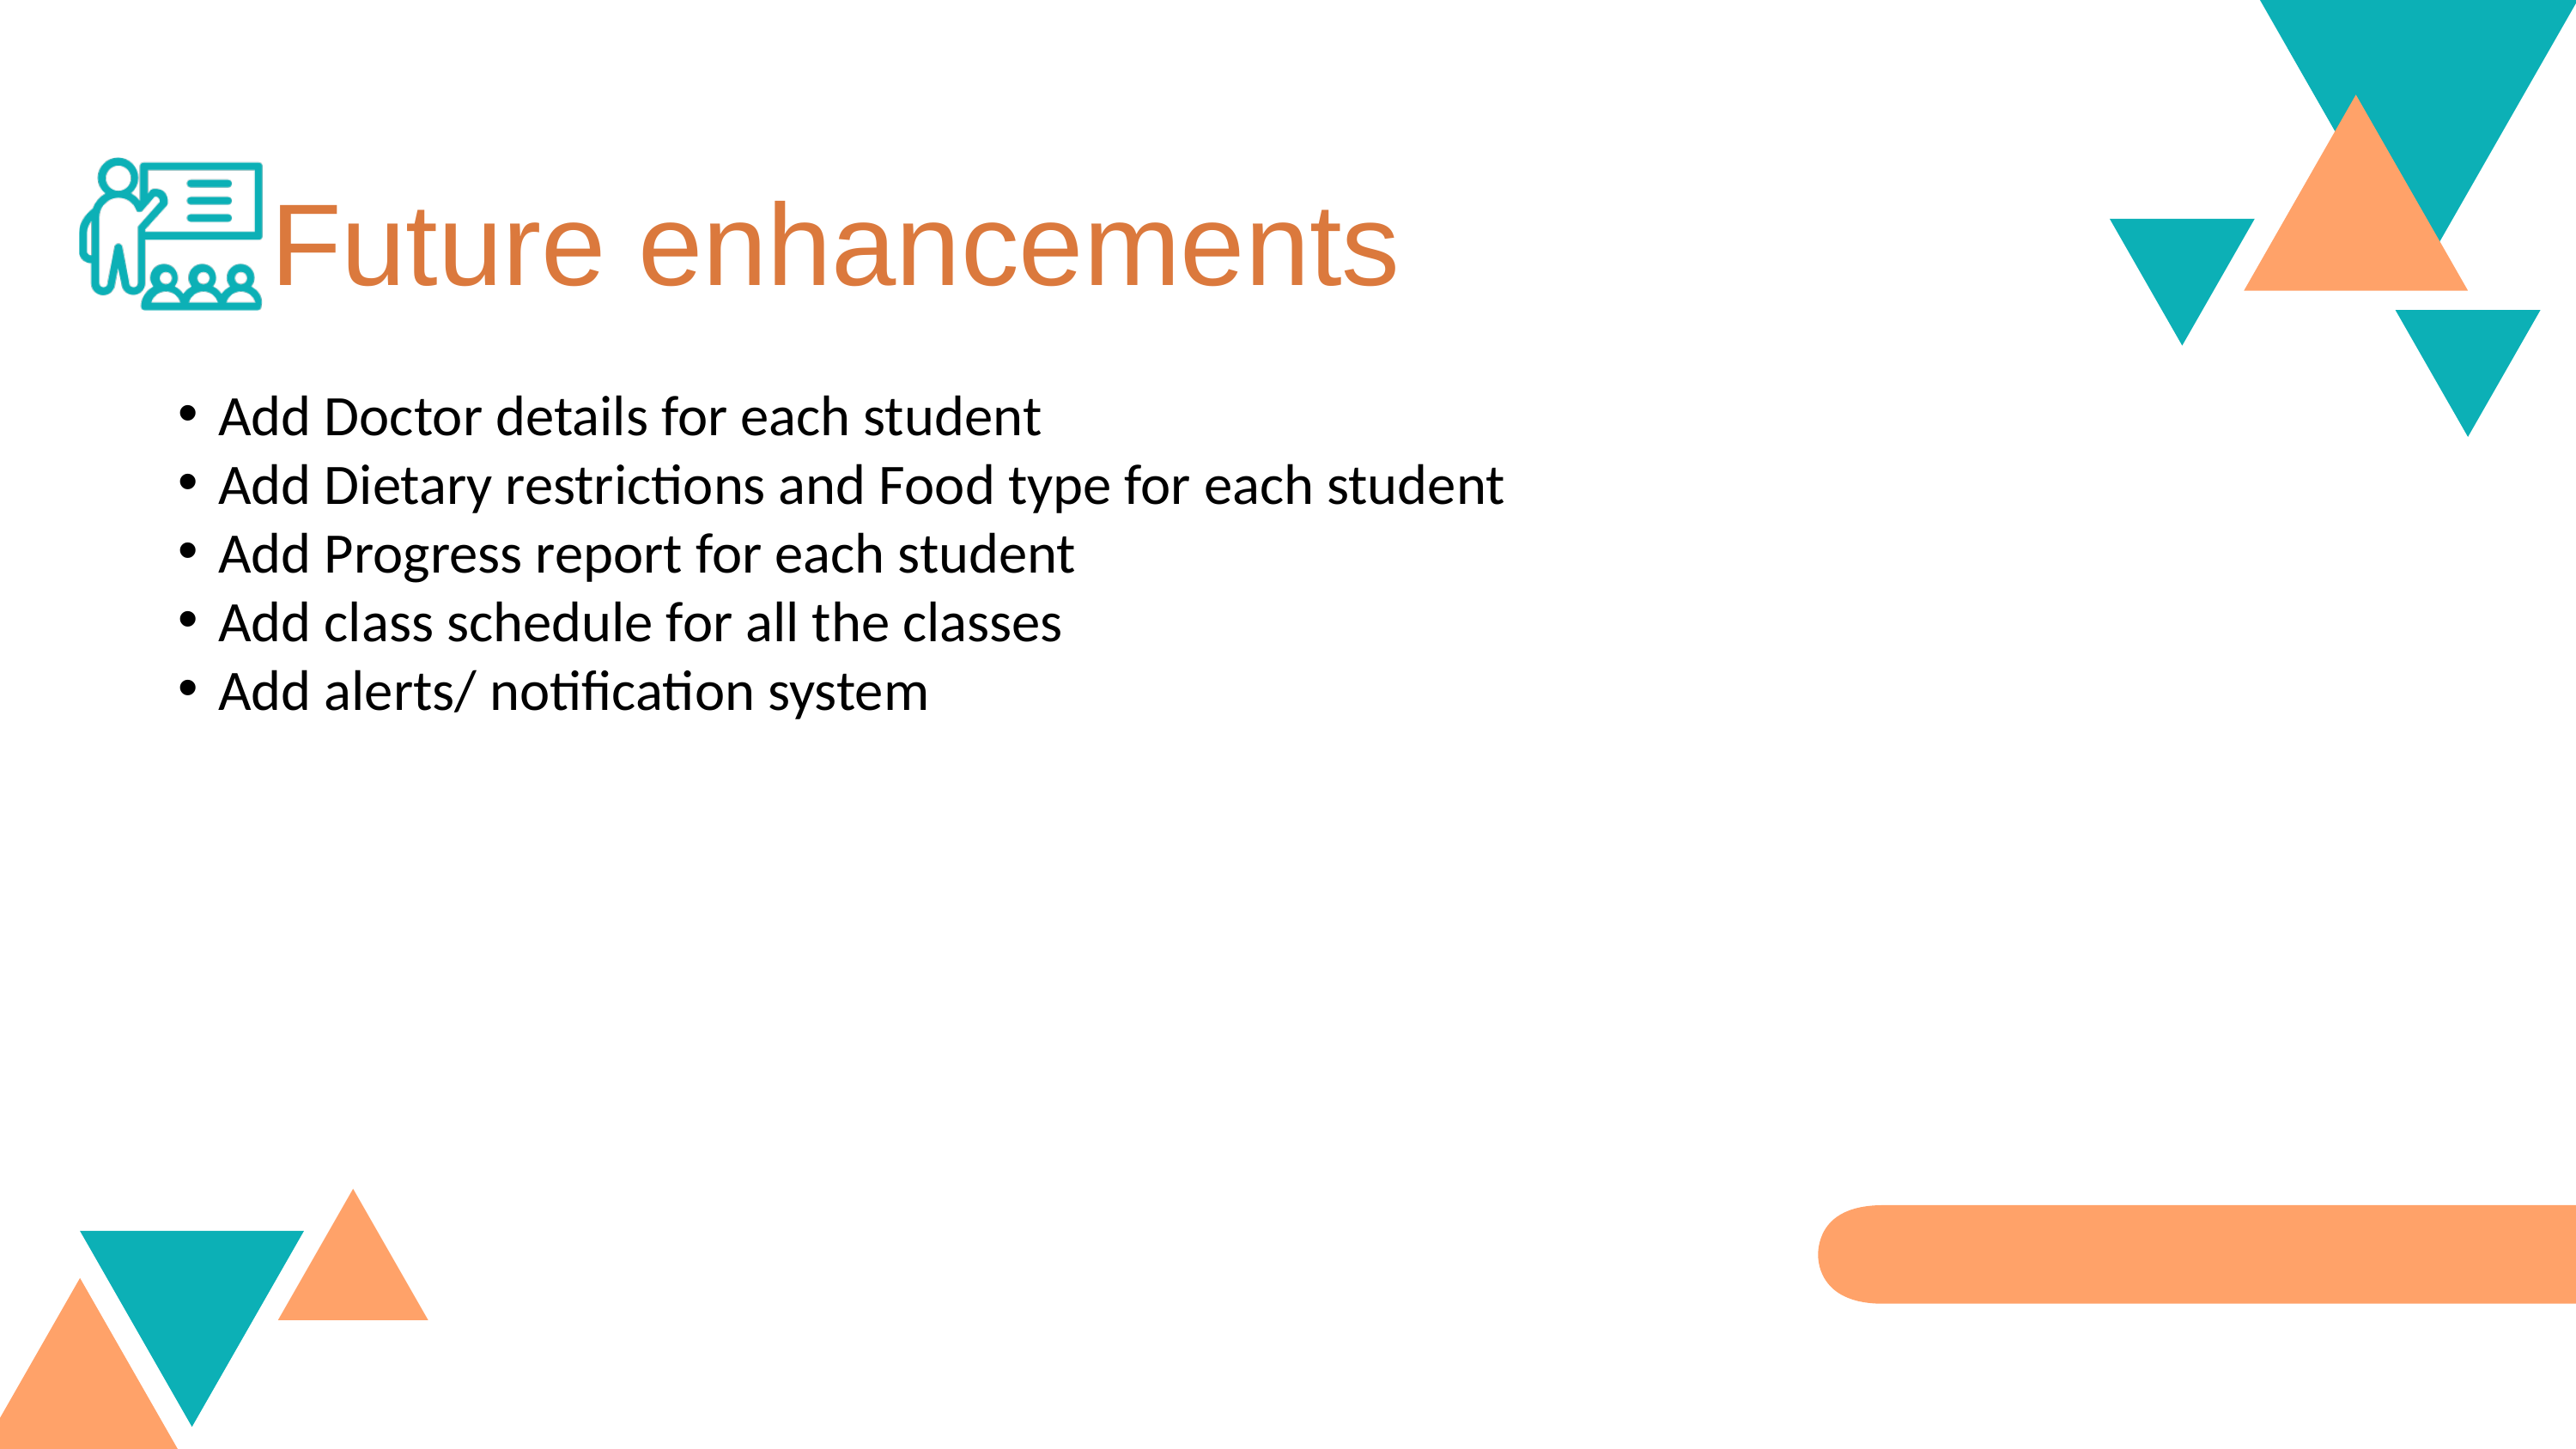

Future enhancements

Add Doctor details for each student
Add Dietary restrictions and Food type for each student
Add Progress report for each student
Add class schedule for all the classes
Add alerts/ notification system